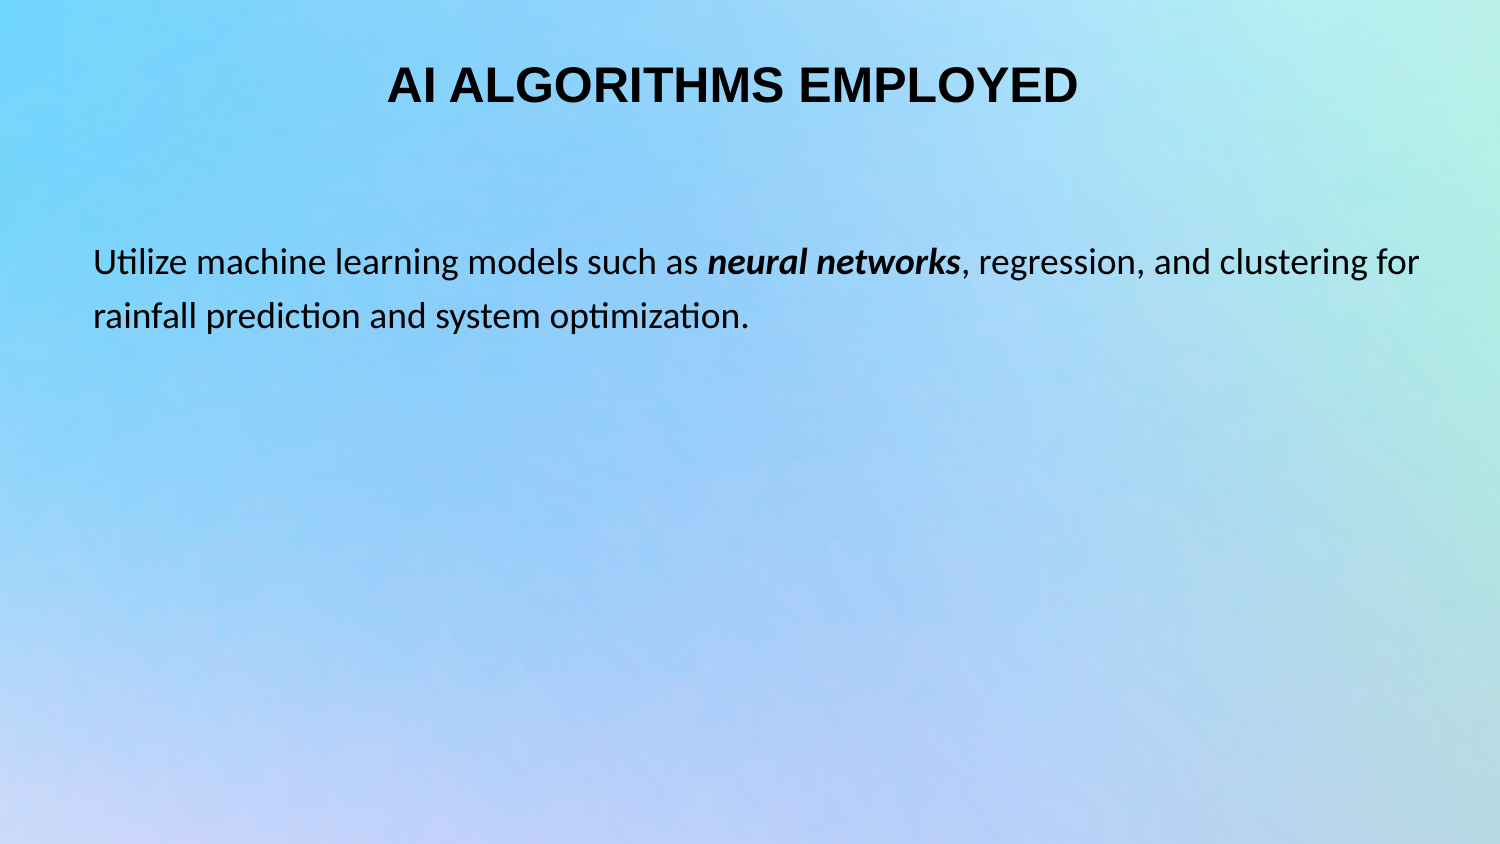

# AI ALGORITHMS EMPLOYED
Utilize machine learning models such as neural networks, regression, and clustering for rainfall prediction and system optimization.